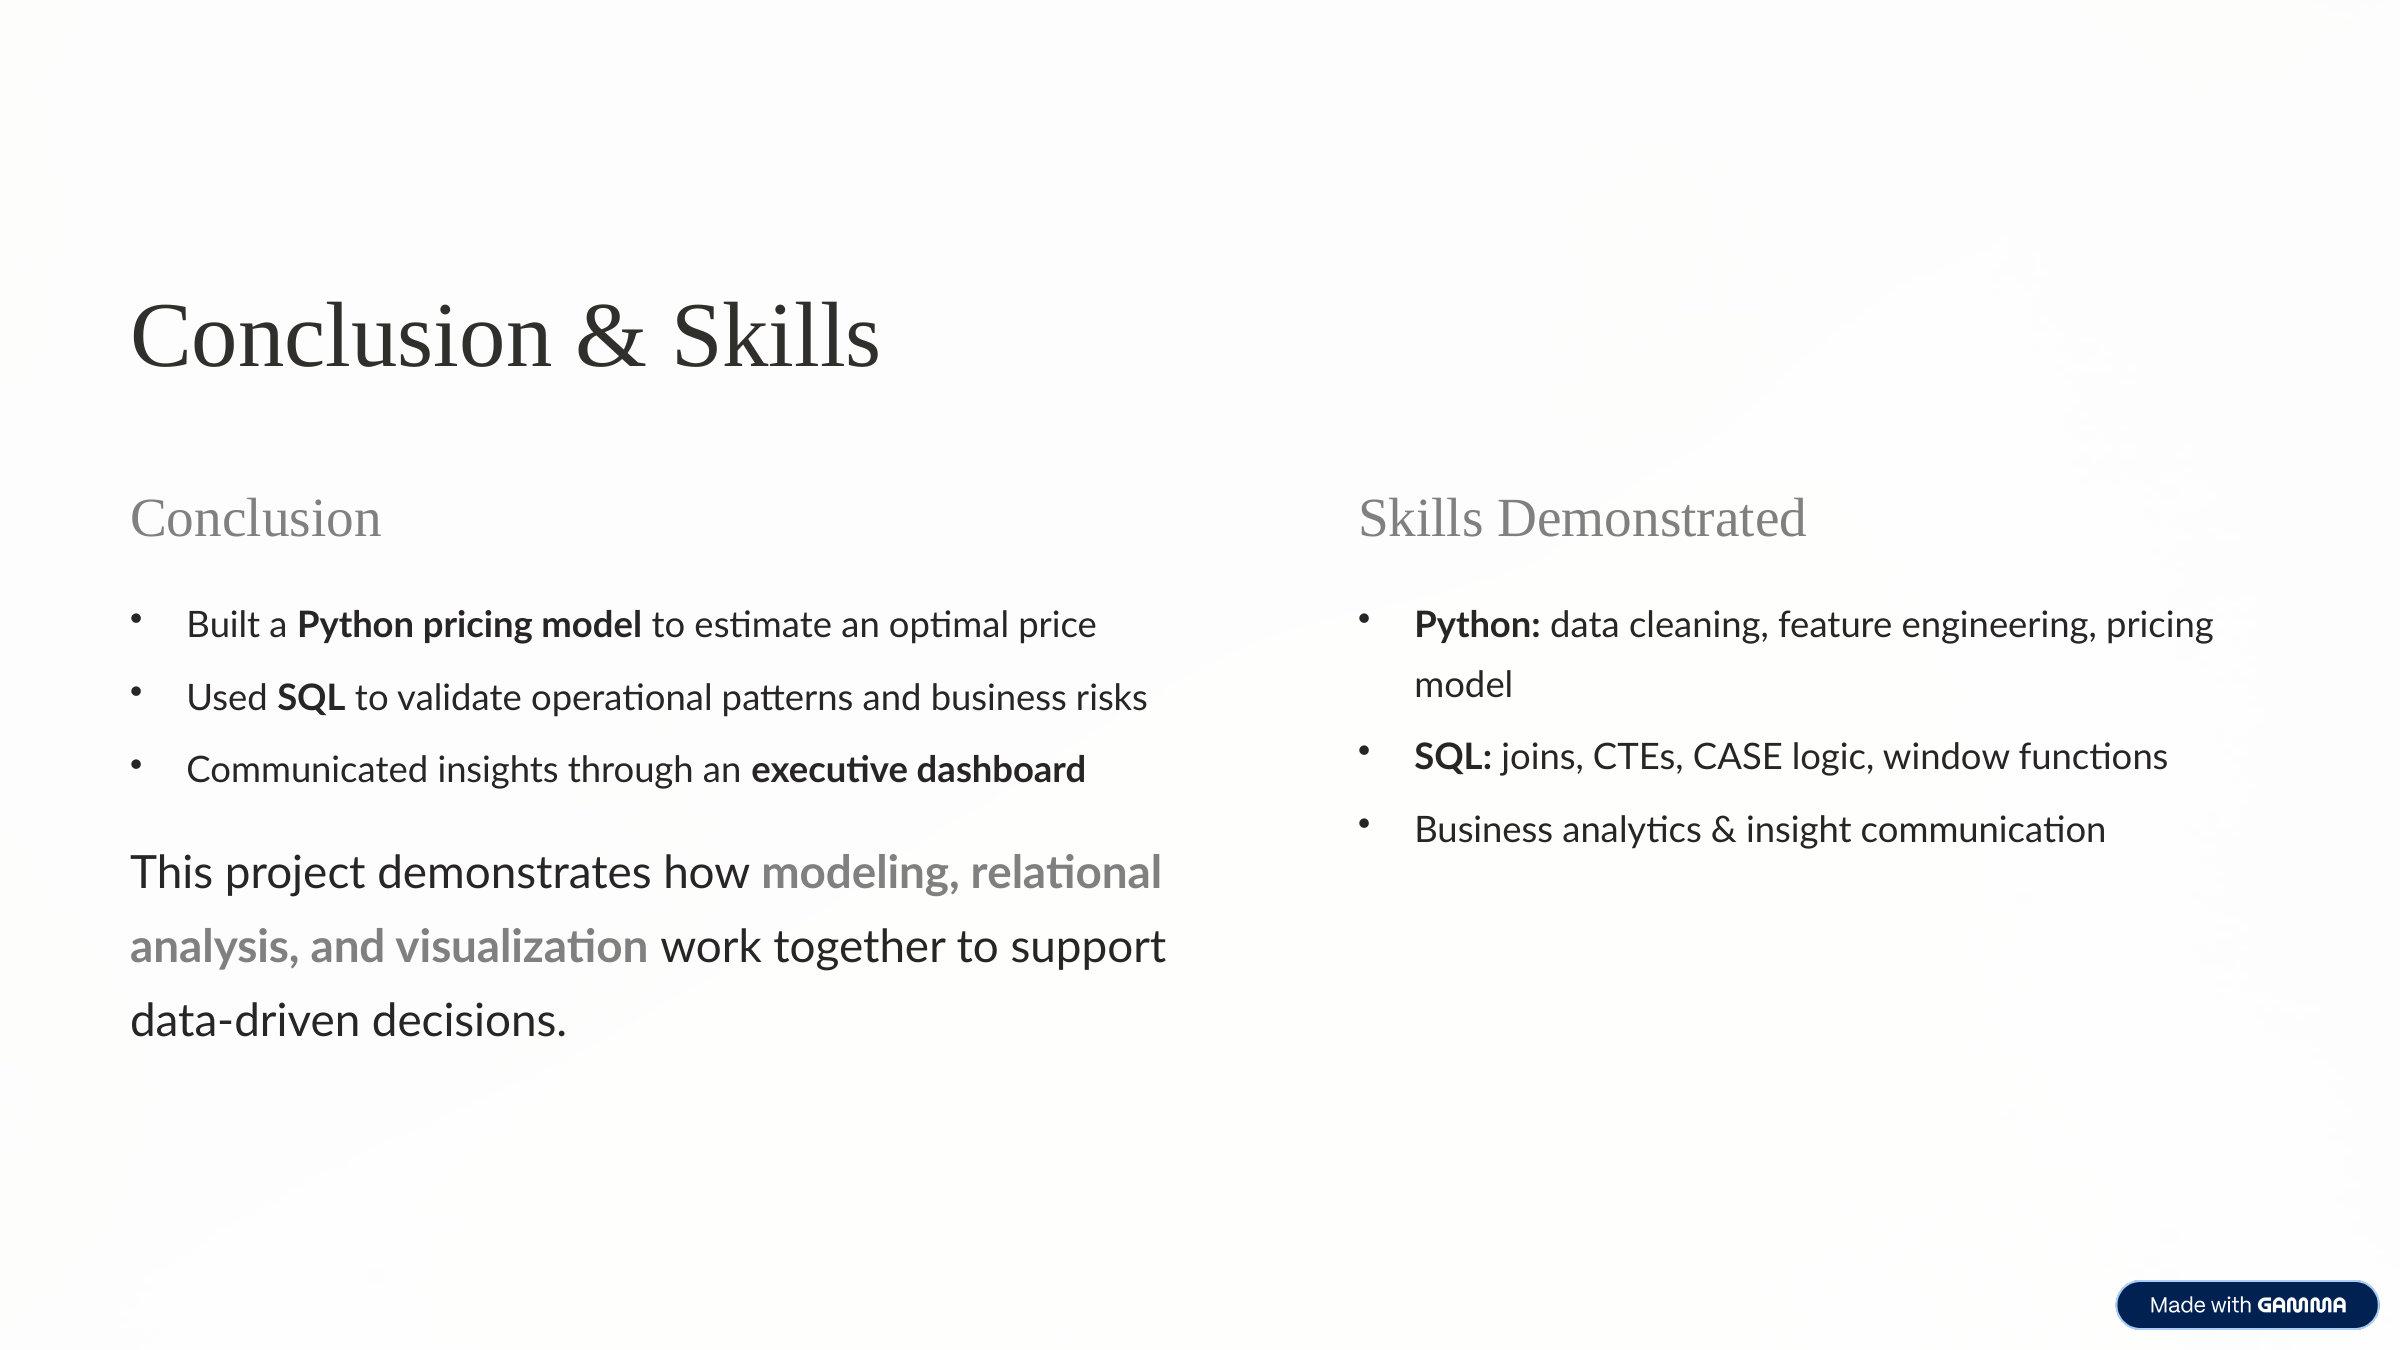

Conclusion & Skills
Conclusion
Skills Demonstrated
Built a Python pricing model to estimate an optimal price
Python: data cleaning, feature engineering, pricing model
Used SQL to validate operational patterns and business risks
SQL: joins, CTEs, CASE logic, window functions
Communicated insights through an executive dashboard
Business analytics & insight communication
This project demonstrates how modeling, relational analysis, and visualization work together to support data-driven decisions.